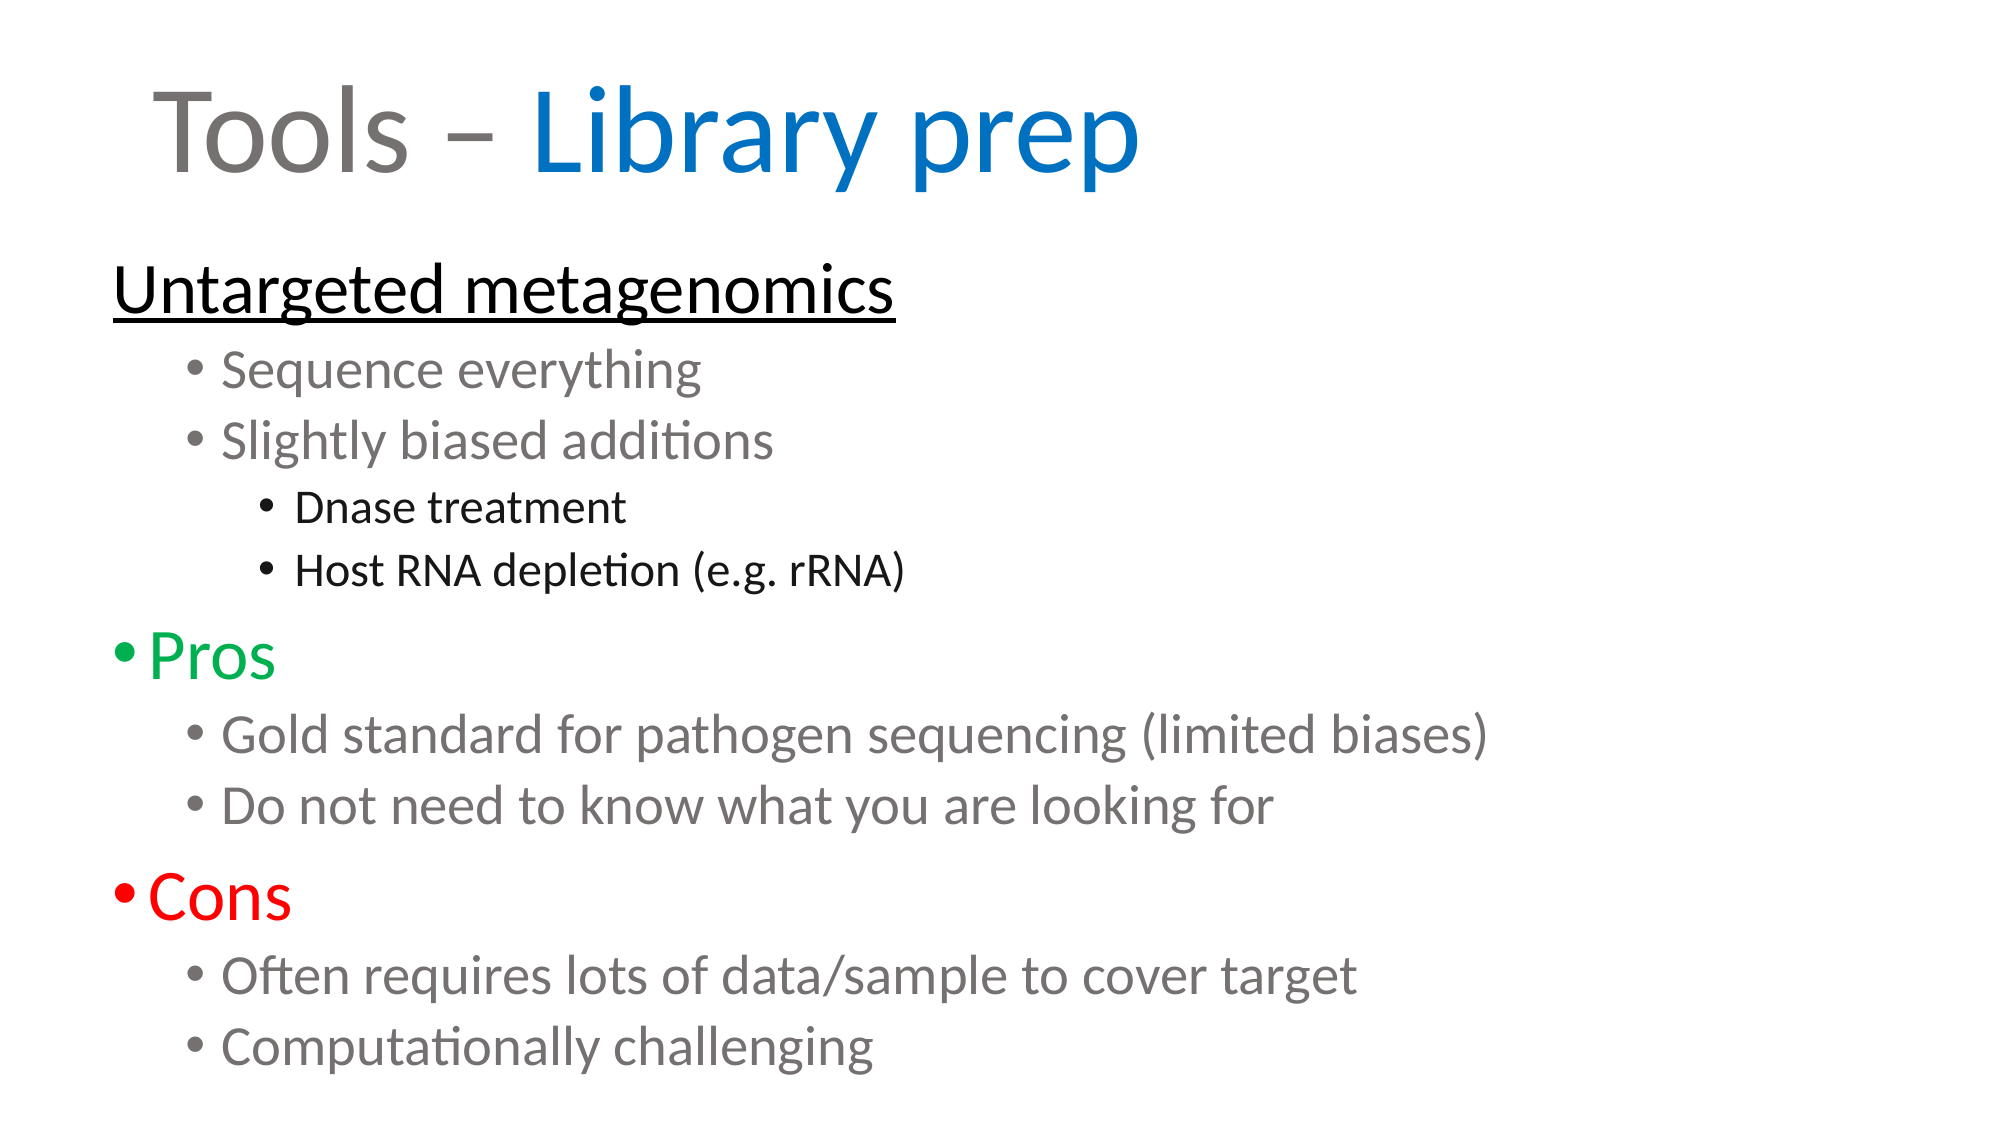

# Tools – Library prep
Untargeted metagenomics
Sequence everything
Slightly biased additions
Dnase treatment
Host RNA depletion (e.g. rRNA)
Pros
Gold standard for pathogen sequencing (limited biases)
Do not need to know what you are looking for
Cons
Often requires lots of data/sample to cover target
Computationally challenging